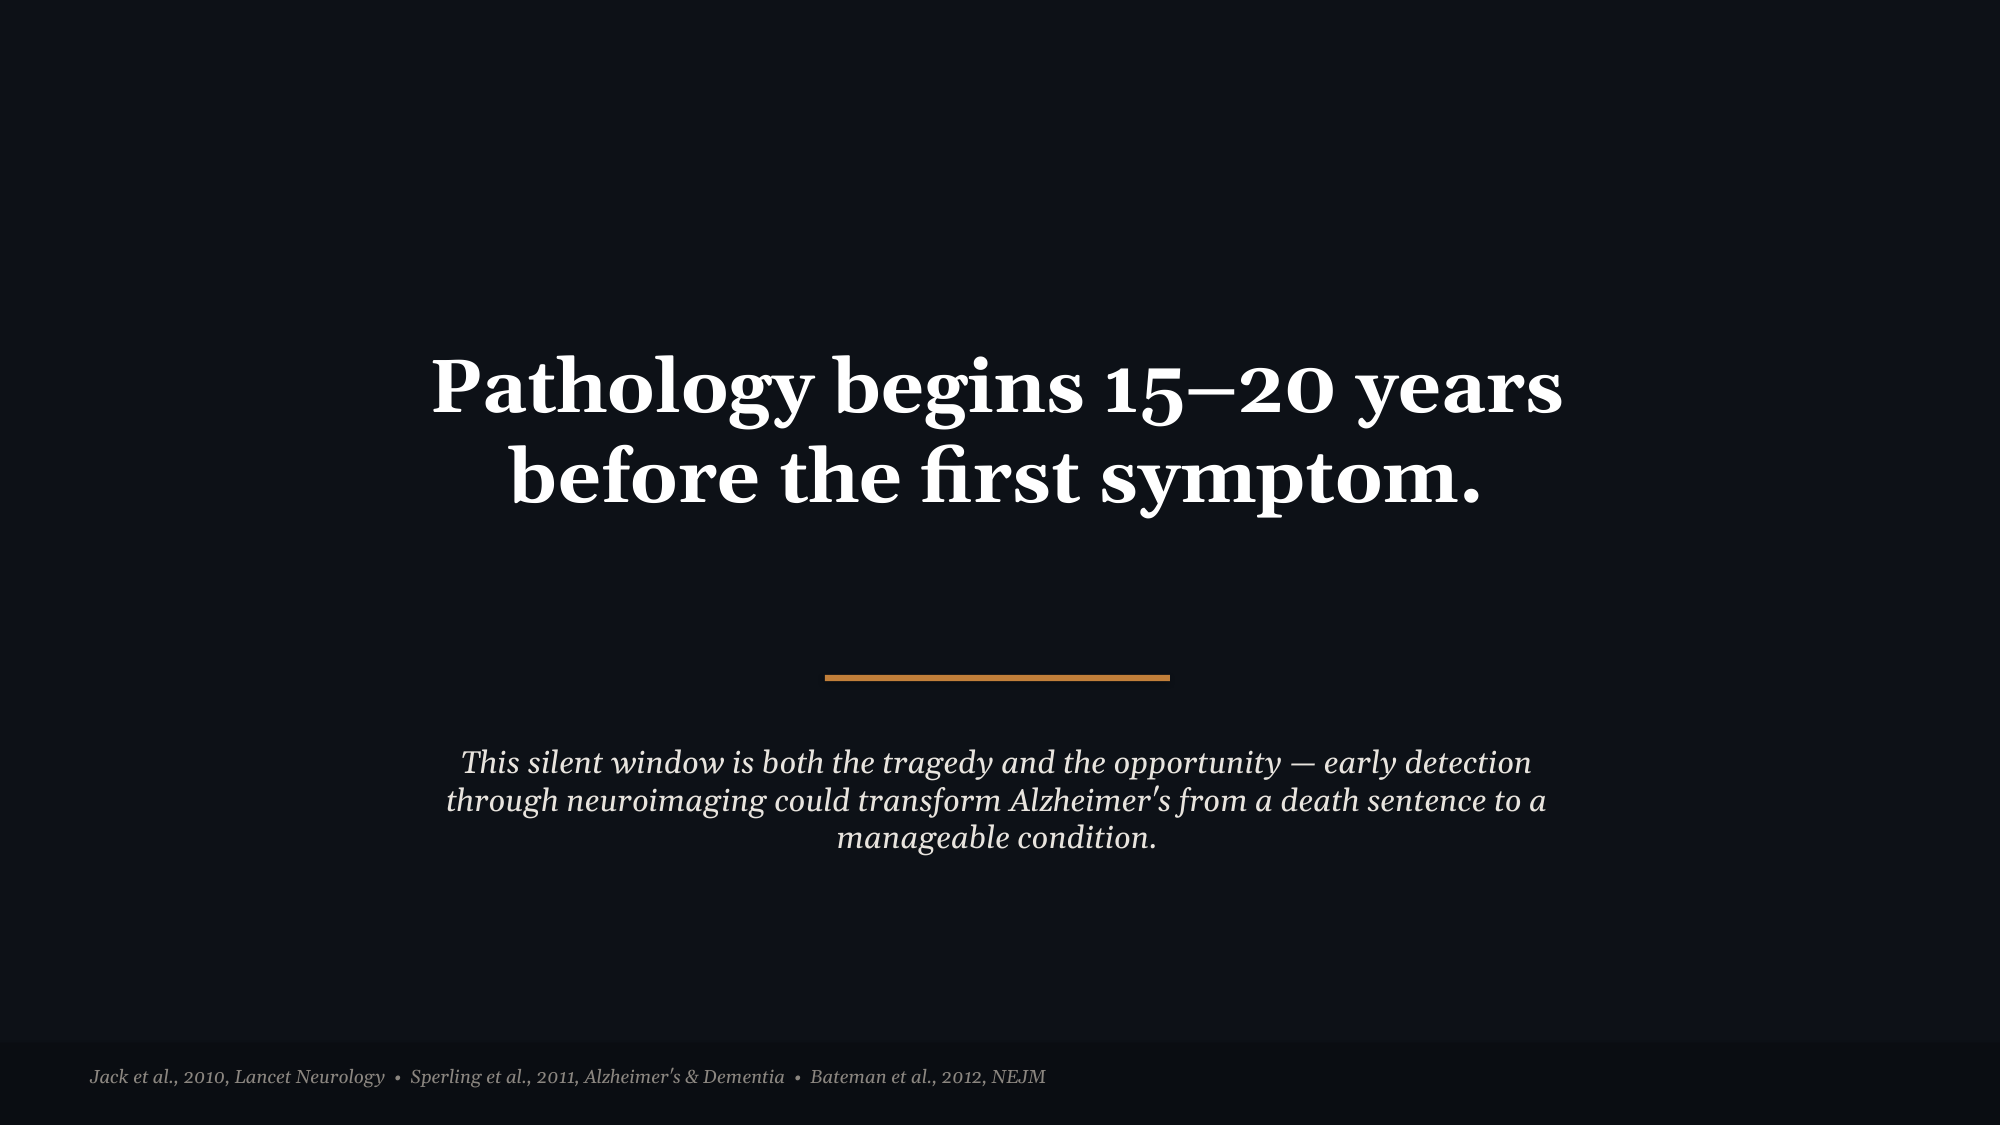

Pathology begins 15–20 years
before the first symptom.

This silent window is both the tragedy and the opportunity — early detection
through neuroimaging could transform Alzheimer's from a death sentence to a manageable condition.

Jack et al., 2010, Lancet Neurology  •  Sperling et al., 2011, Alzheimer's & Dementia  •  Bateman et al., 2012, NEJM